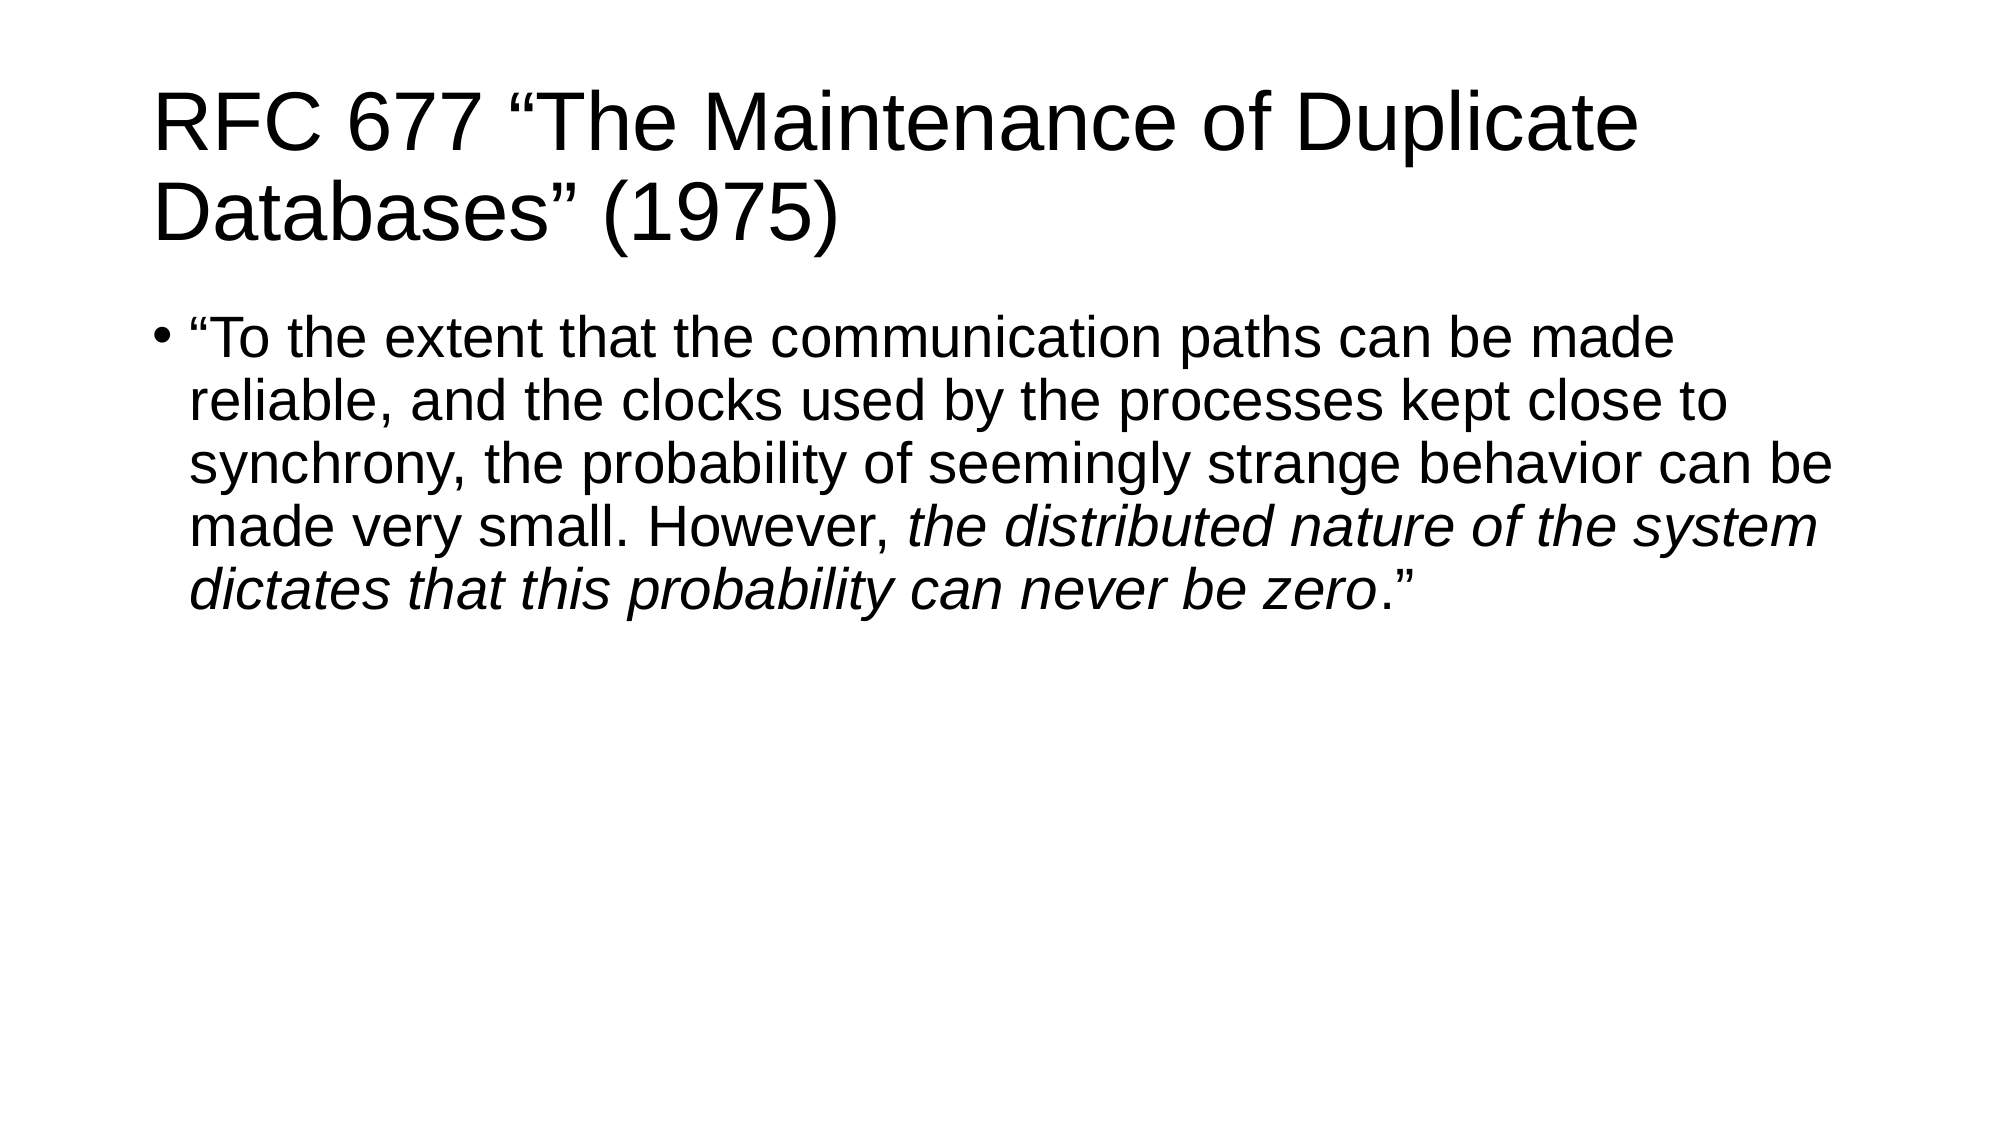

# RFC 677 “The Maintenance of Duplicate Databases” (1975)
“To the extent that the communication paths can be made reliable, and the clocks used by the processes kept close to synchrony, the probability of seemingly strange behavior can be made very small. However, the distributed nature of the system dictates that this probability can never be zero.”